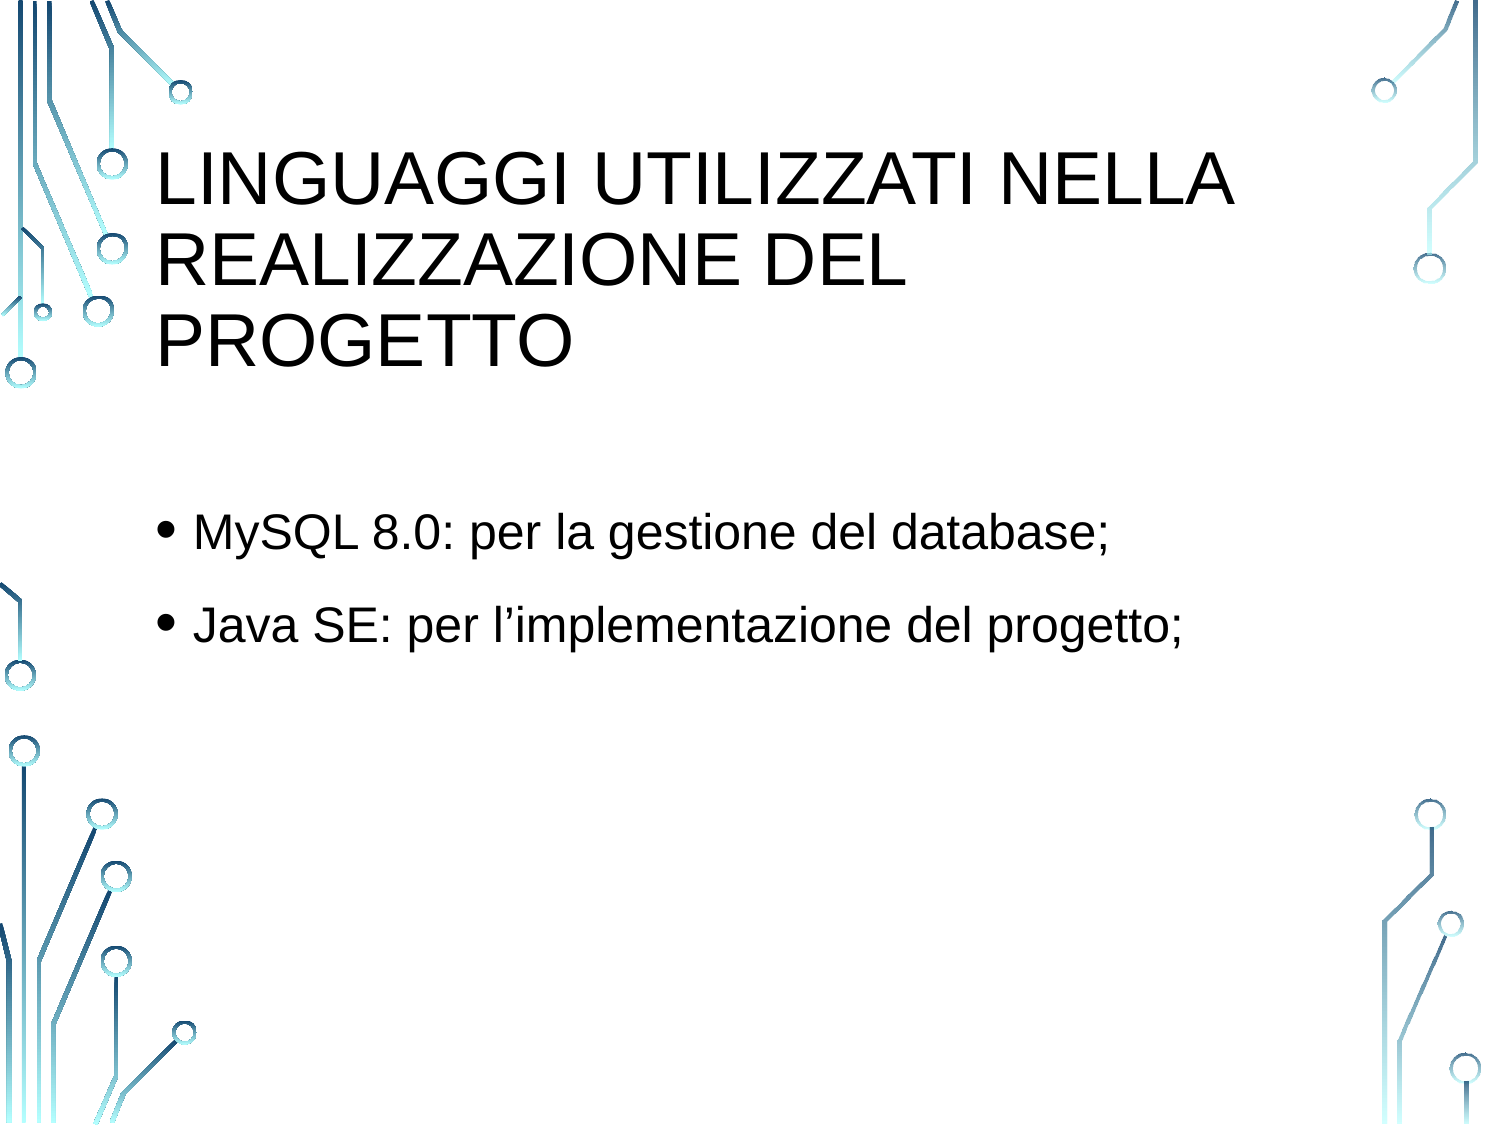

# Linguaggi utilizzati nella realizzazione del progetto
MySQL 8.0: per la gestione del database;
Java SE: per l’implementazione del progetto;